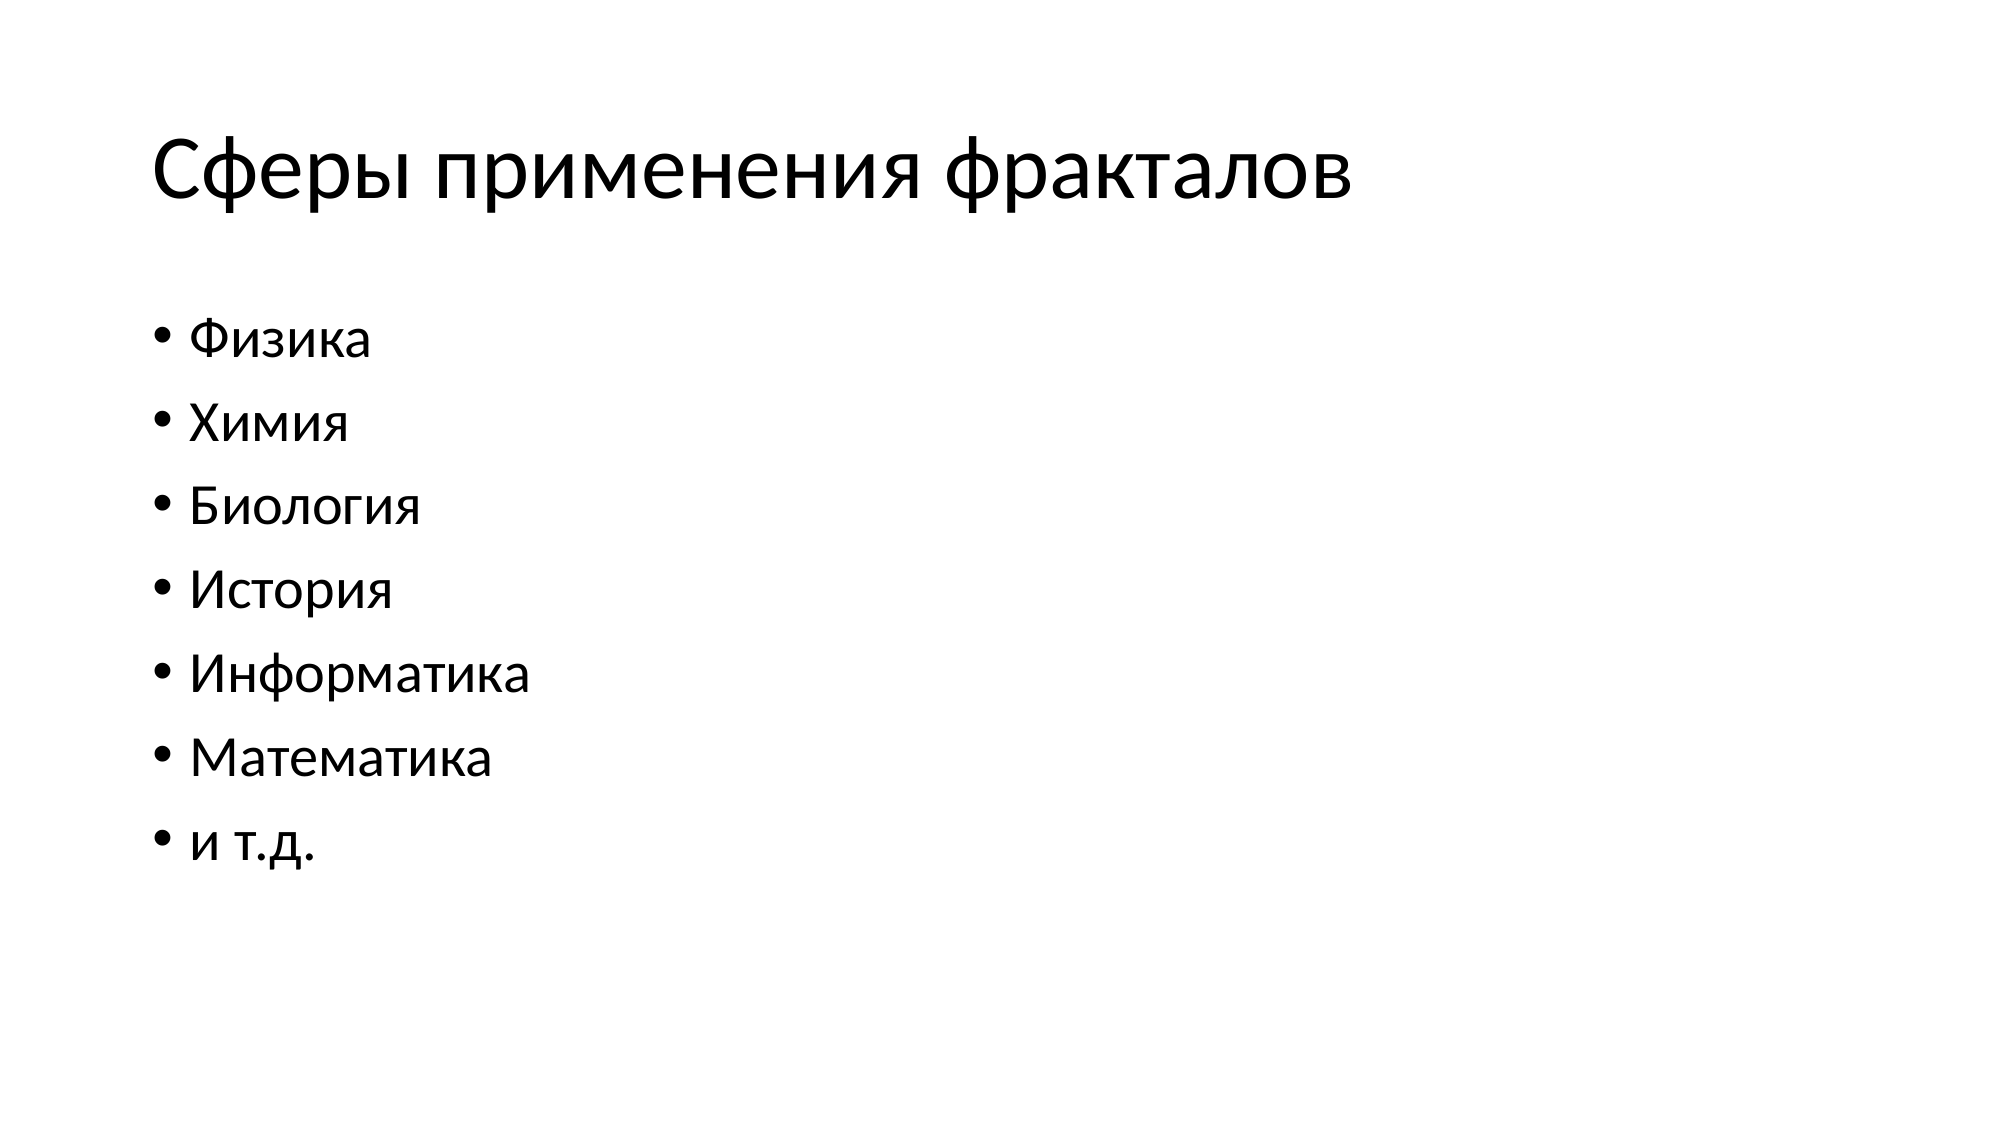

# Сферы применения фракталов
Физика
Химия
Биология
История
Информатика
Математика
и т.д.